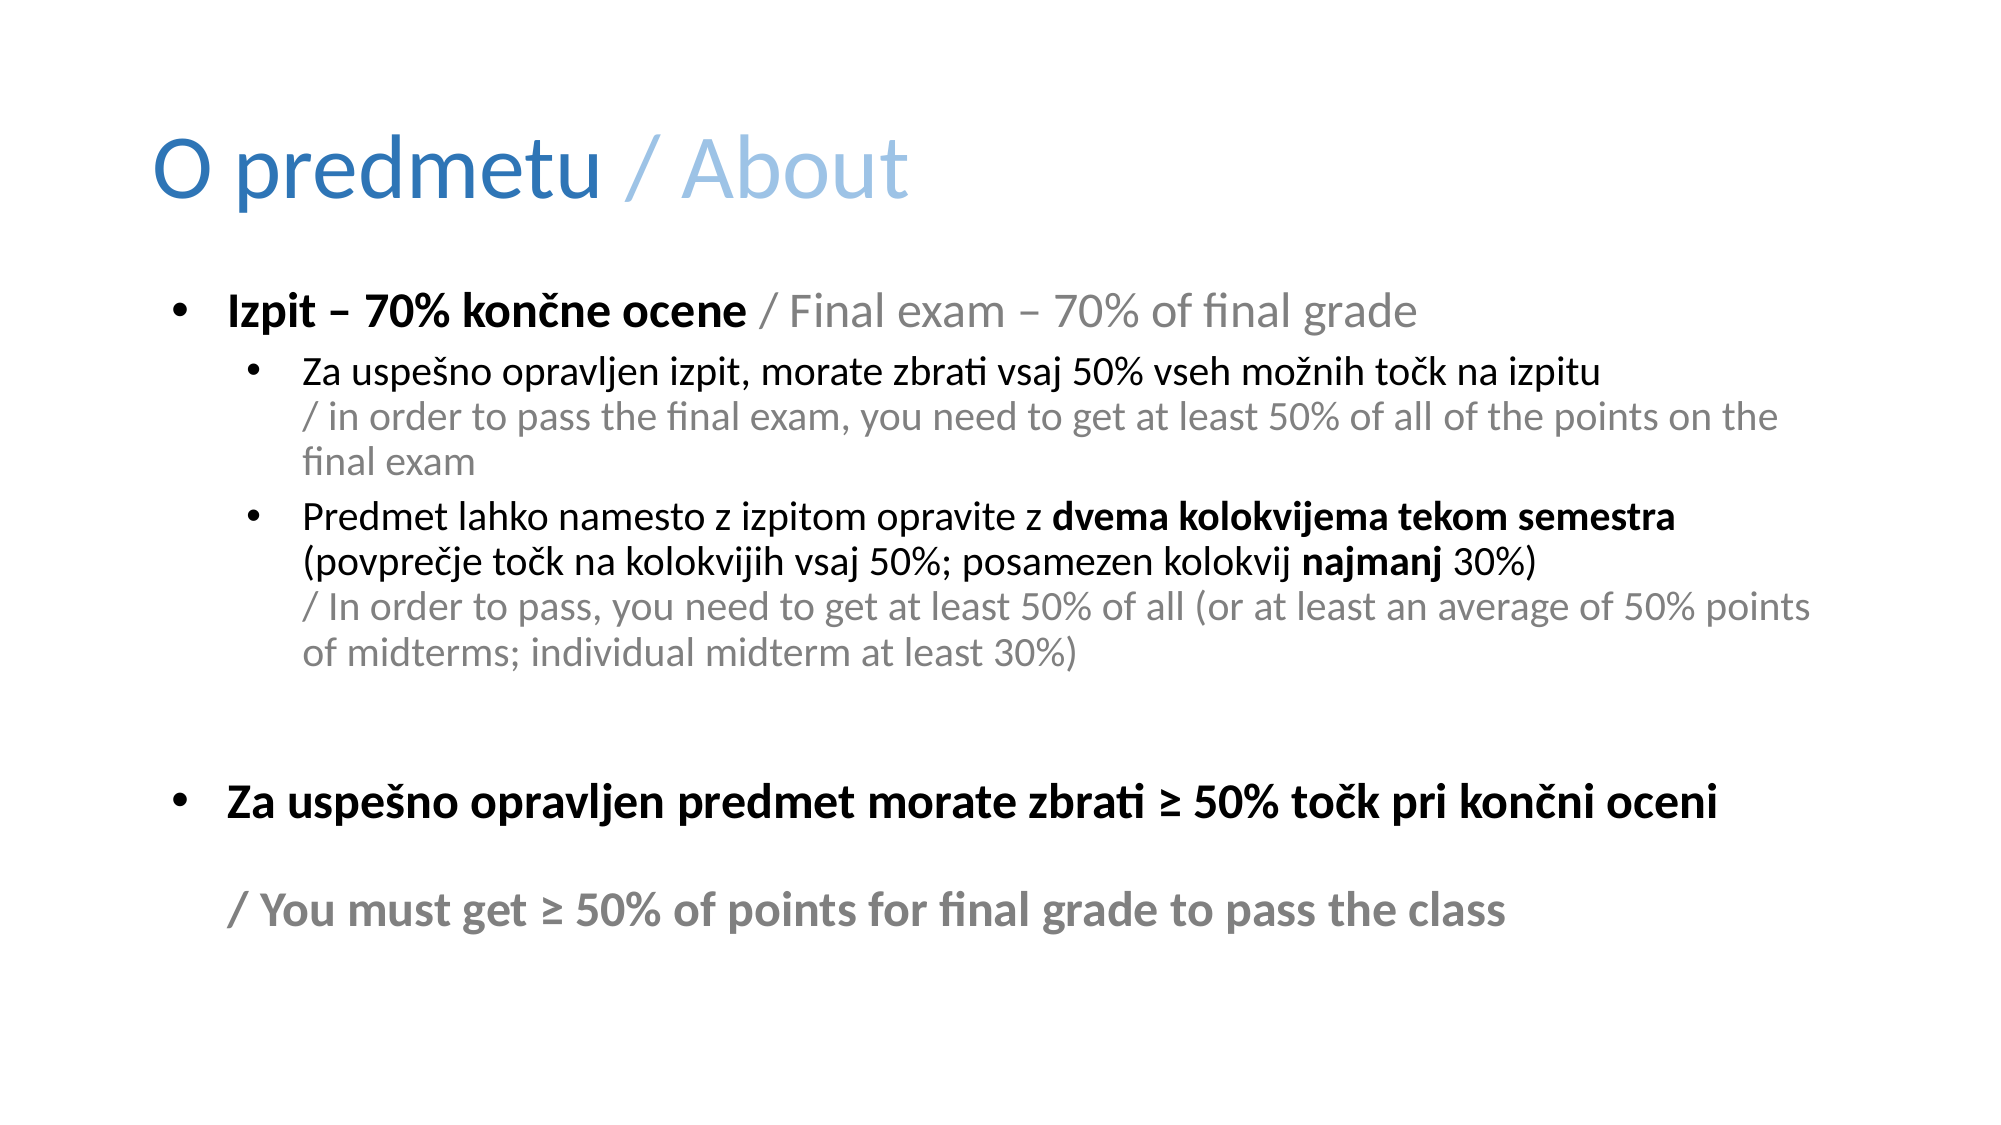

# O predmetu / About
Izpit – 70% končne ocene / Final exam – 70% of final grade
Za uspešno opravljen izpit, morate zbrati vsaj 50% vseh možnih točk na izpitu
/ in order to pass the final exam, you need to get at least 50% of all of the points on the final exam
Predmet lahko namesto z izpitom opravite z dvema kolokvijema tekom semestra
(povprečje točk na kolokvijih vsaj 50%; posamezen kolokvij najmanj 30%)
/ In order to pass, you need to get at least 50% of all (or at least an average of 50% points of midterms; individual midterm at least 30%)

Za uspešno opravljen predmet morate zbrati ≥ 50% točk pri končni oceni
/ You must get ≥ 50% of points for final grade to pass the class